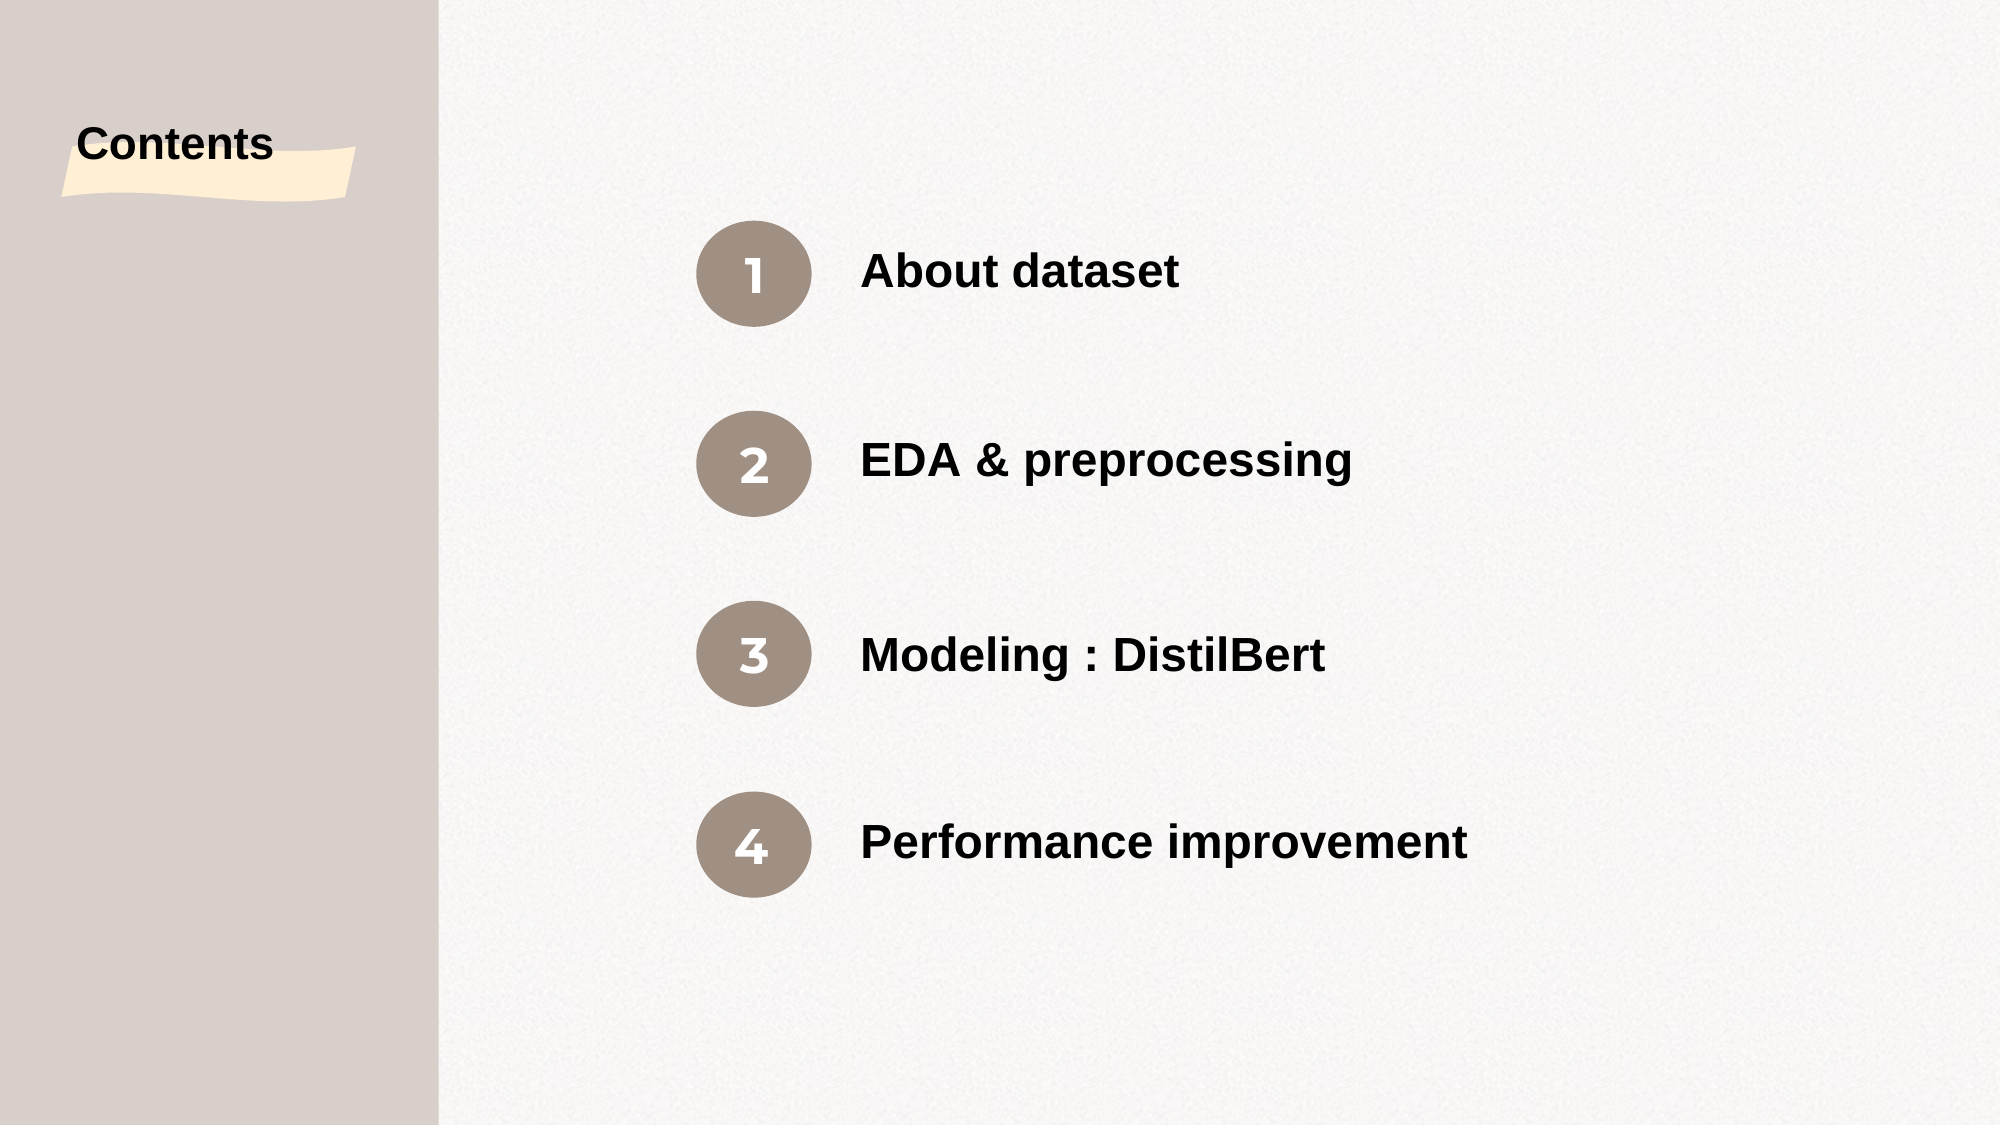

Contents

About dataset
1

EDA & preprocessing
2

3
Modeling : DistilBert

Performance improvement
4
2